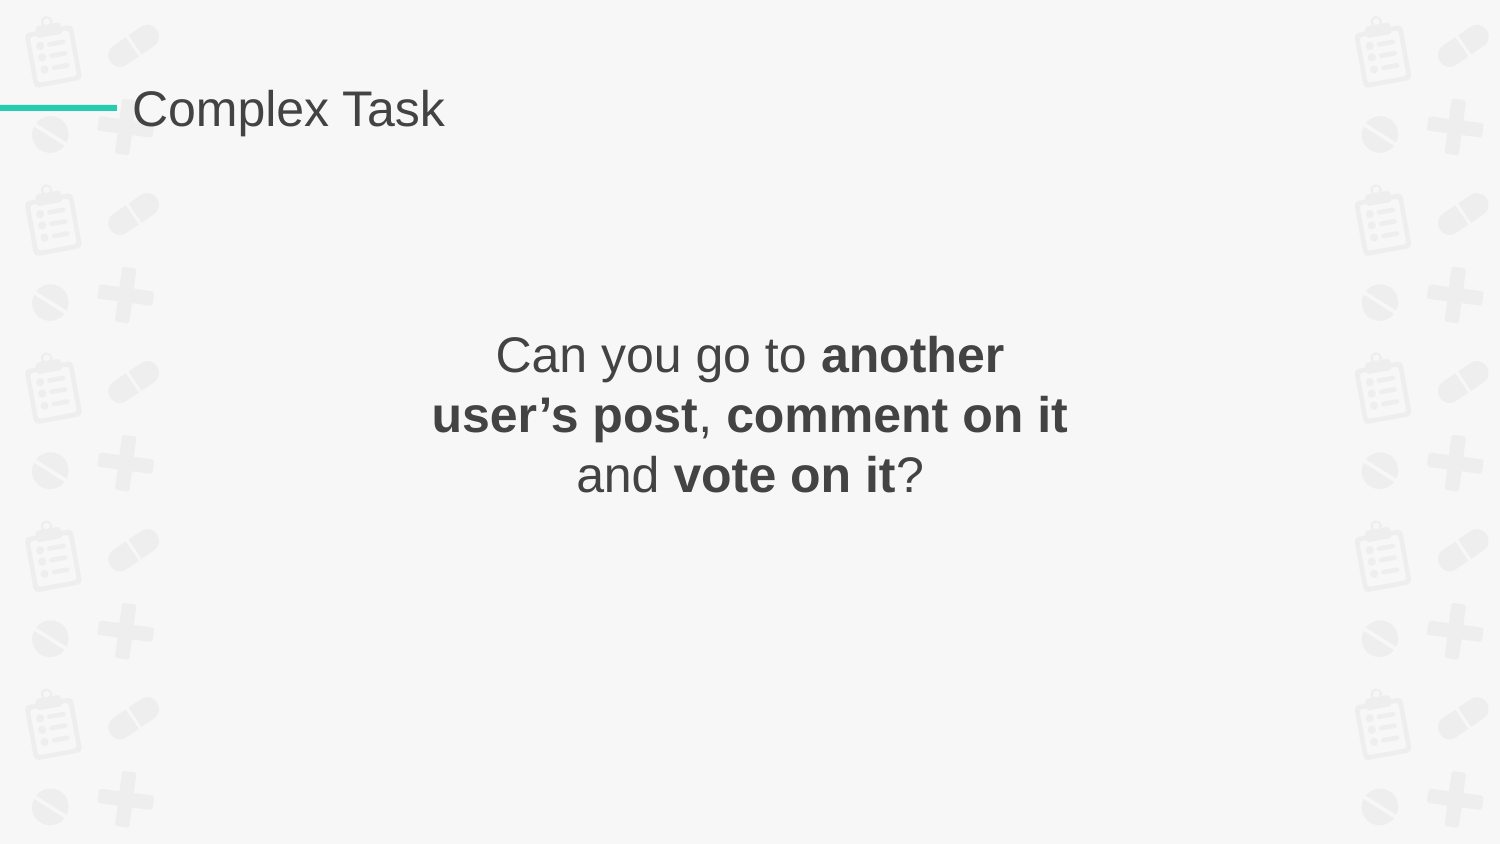

Complex Task
Can you go to another user’s post, comment on it and vote on it?